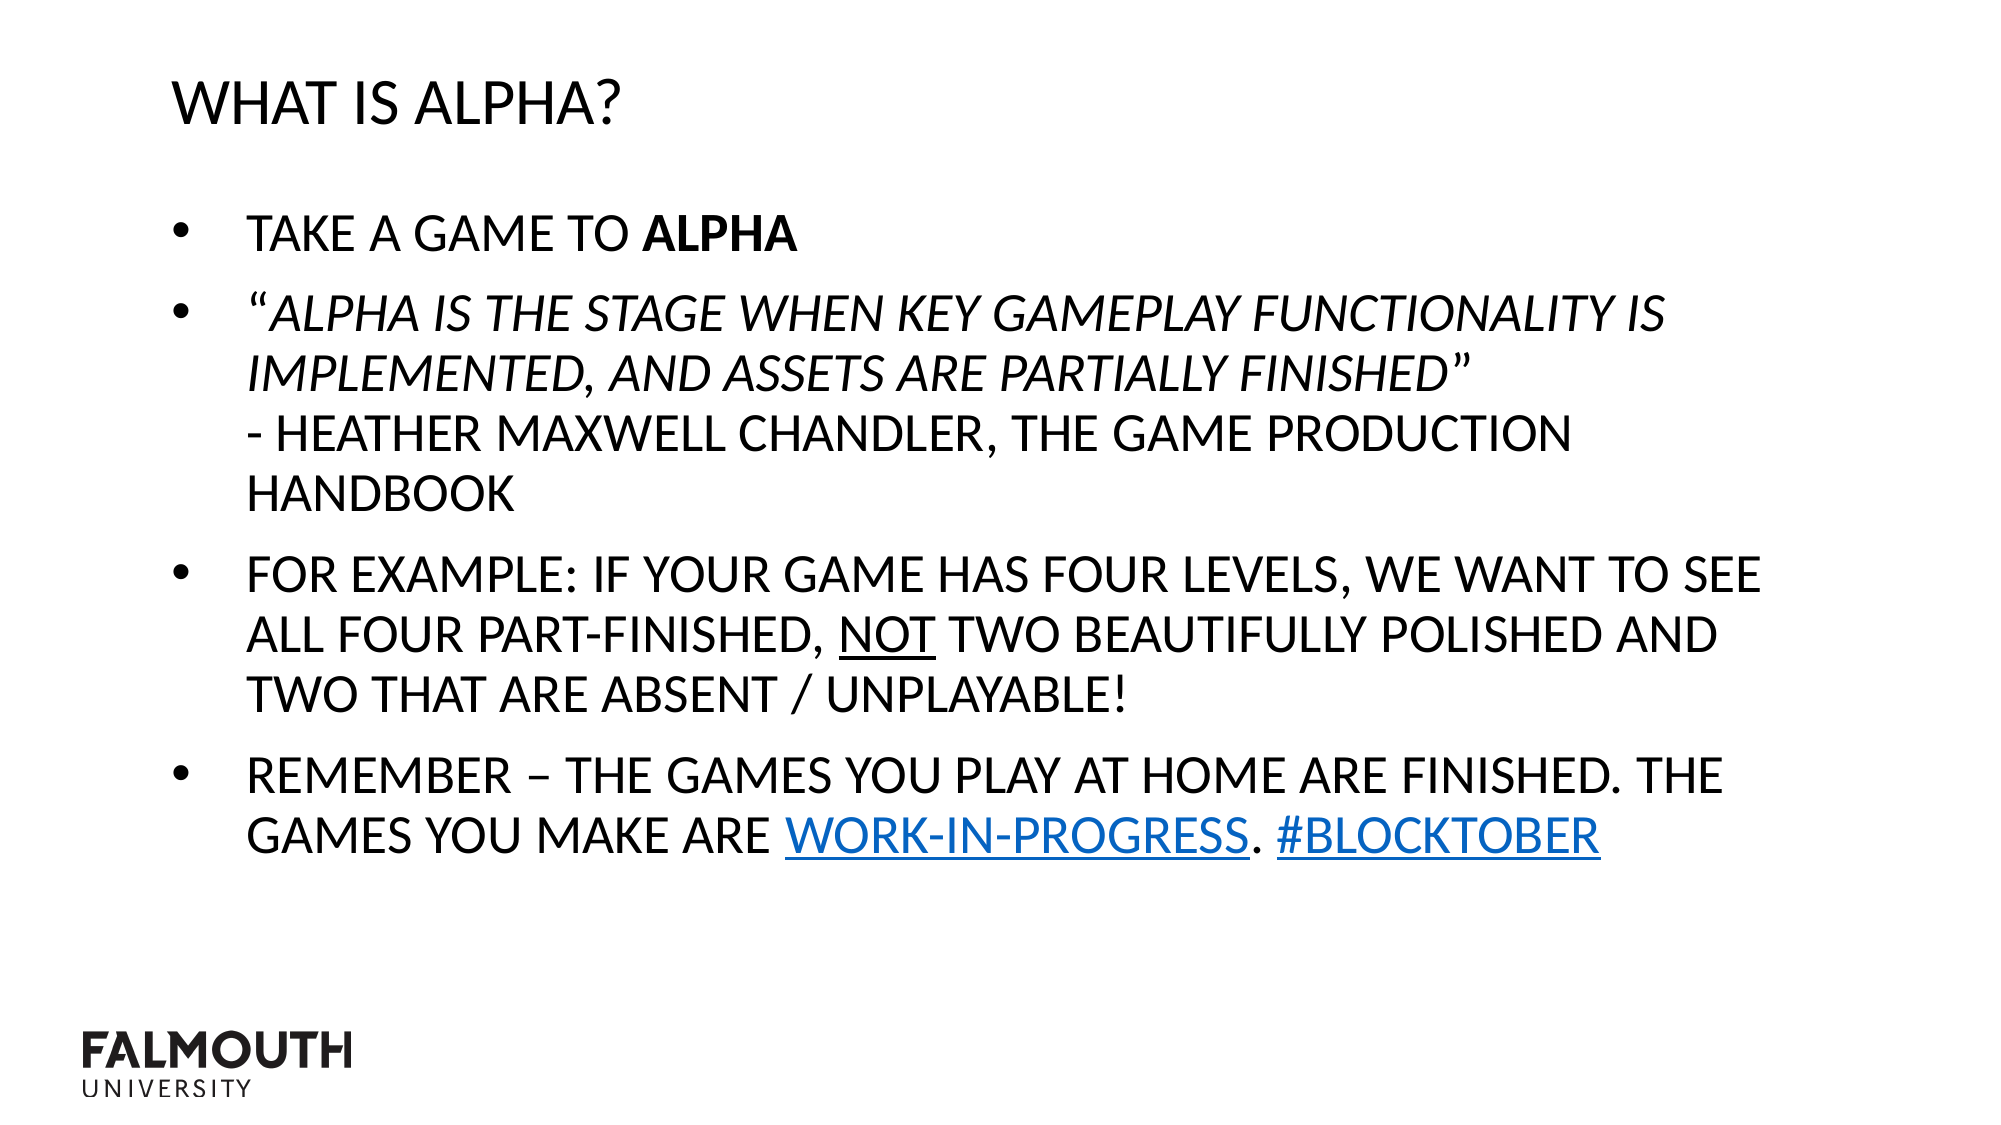

What is ALPHA?
Take a game to Alpha
“Alpha is the stage when key gameplay functionality is implemented, and assets are partially finished”
- Heather Maxwell Chandler, The Game Production Handbook
For example: if your game has four levels, we want to see all four part-finished, not two beautifully polished and two that are absent / unplayable!
Remember – the games you play at home are finished. The games you make are work-in-progress. #blocktober